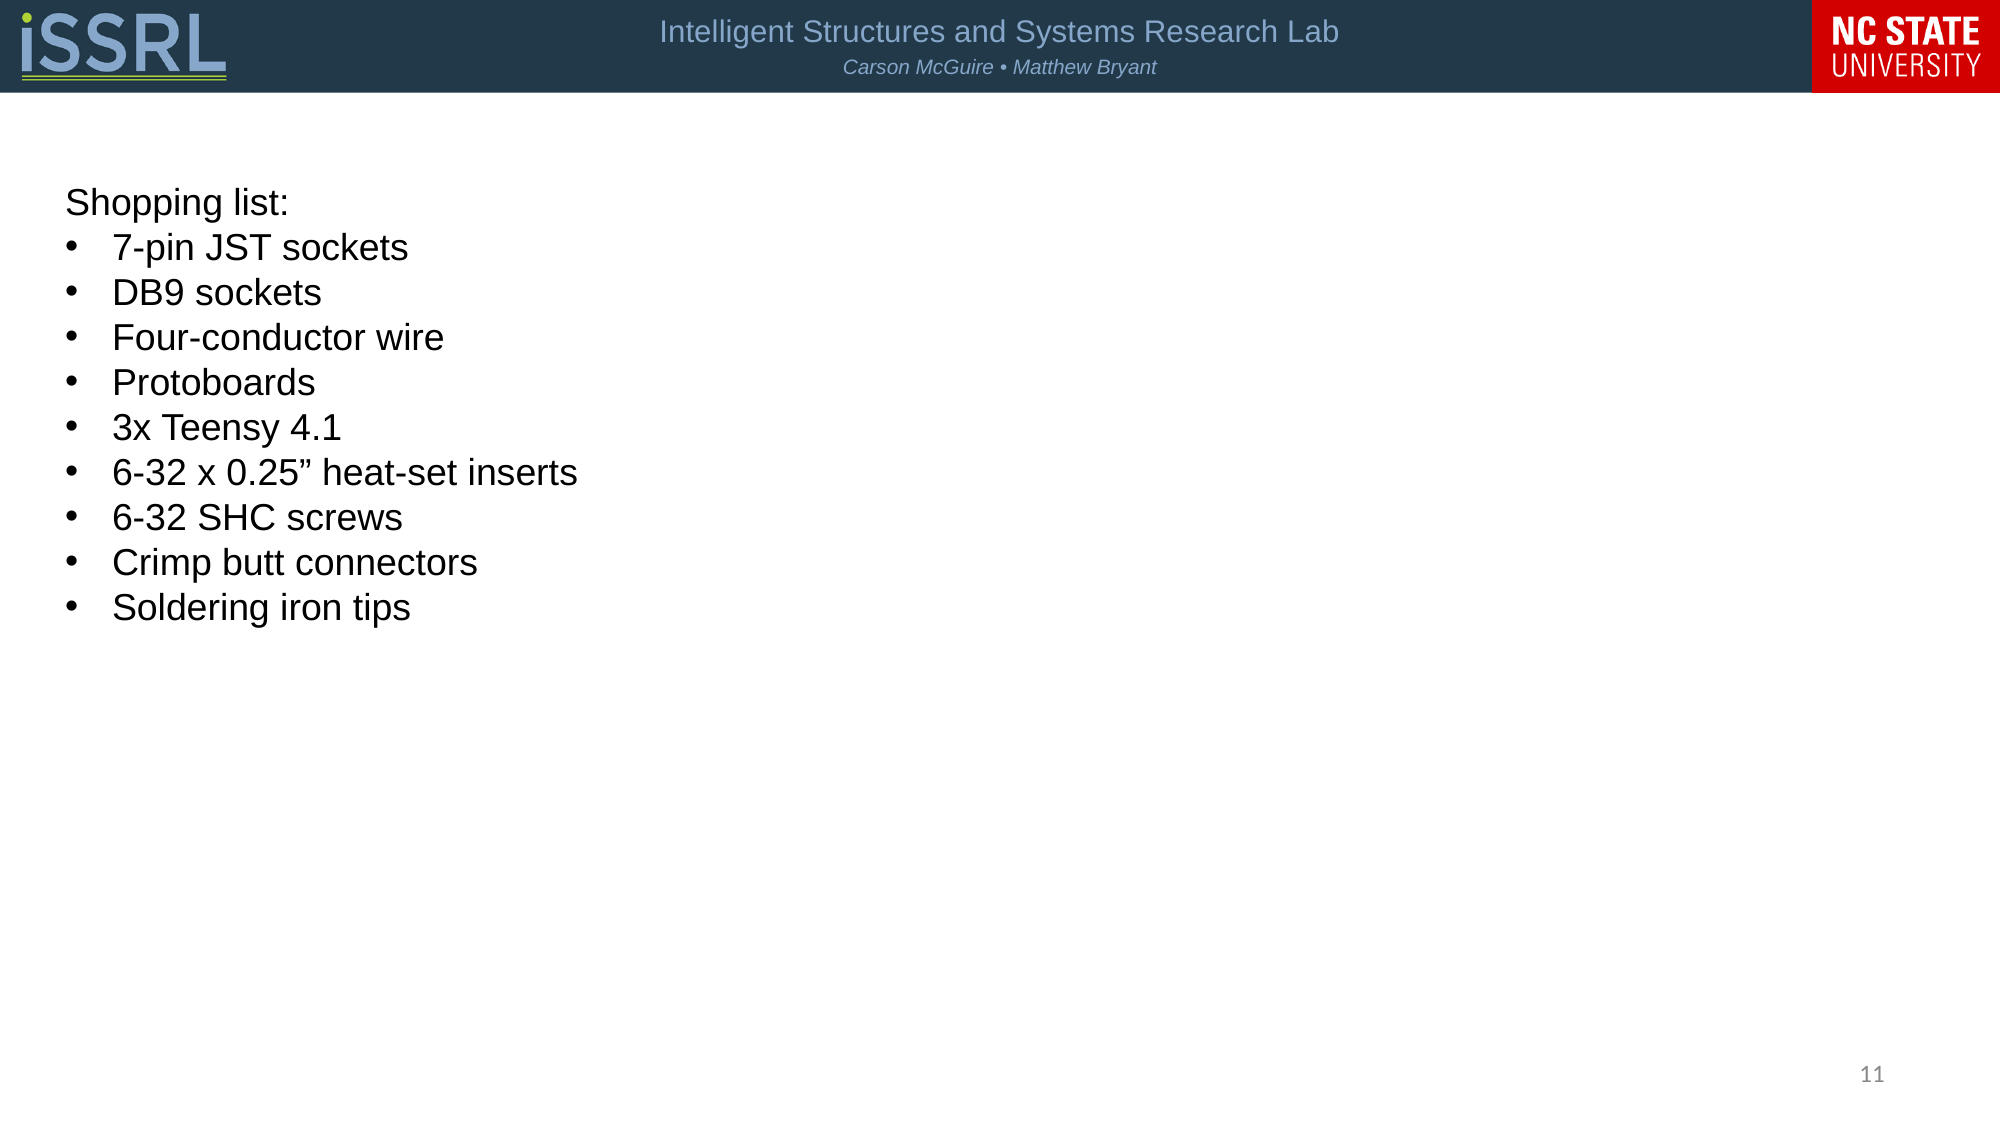

Shopping list:
7-pin JST sockets
DB9 sockets
Four-conductor wire
Protoboards
3x Teensy 4.1
6-32 x 0.25” heat-set inserts
6-32 SHC screws
Crimp butt connectors
Soldering iron tips
11